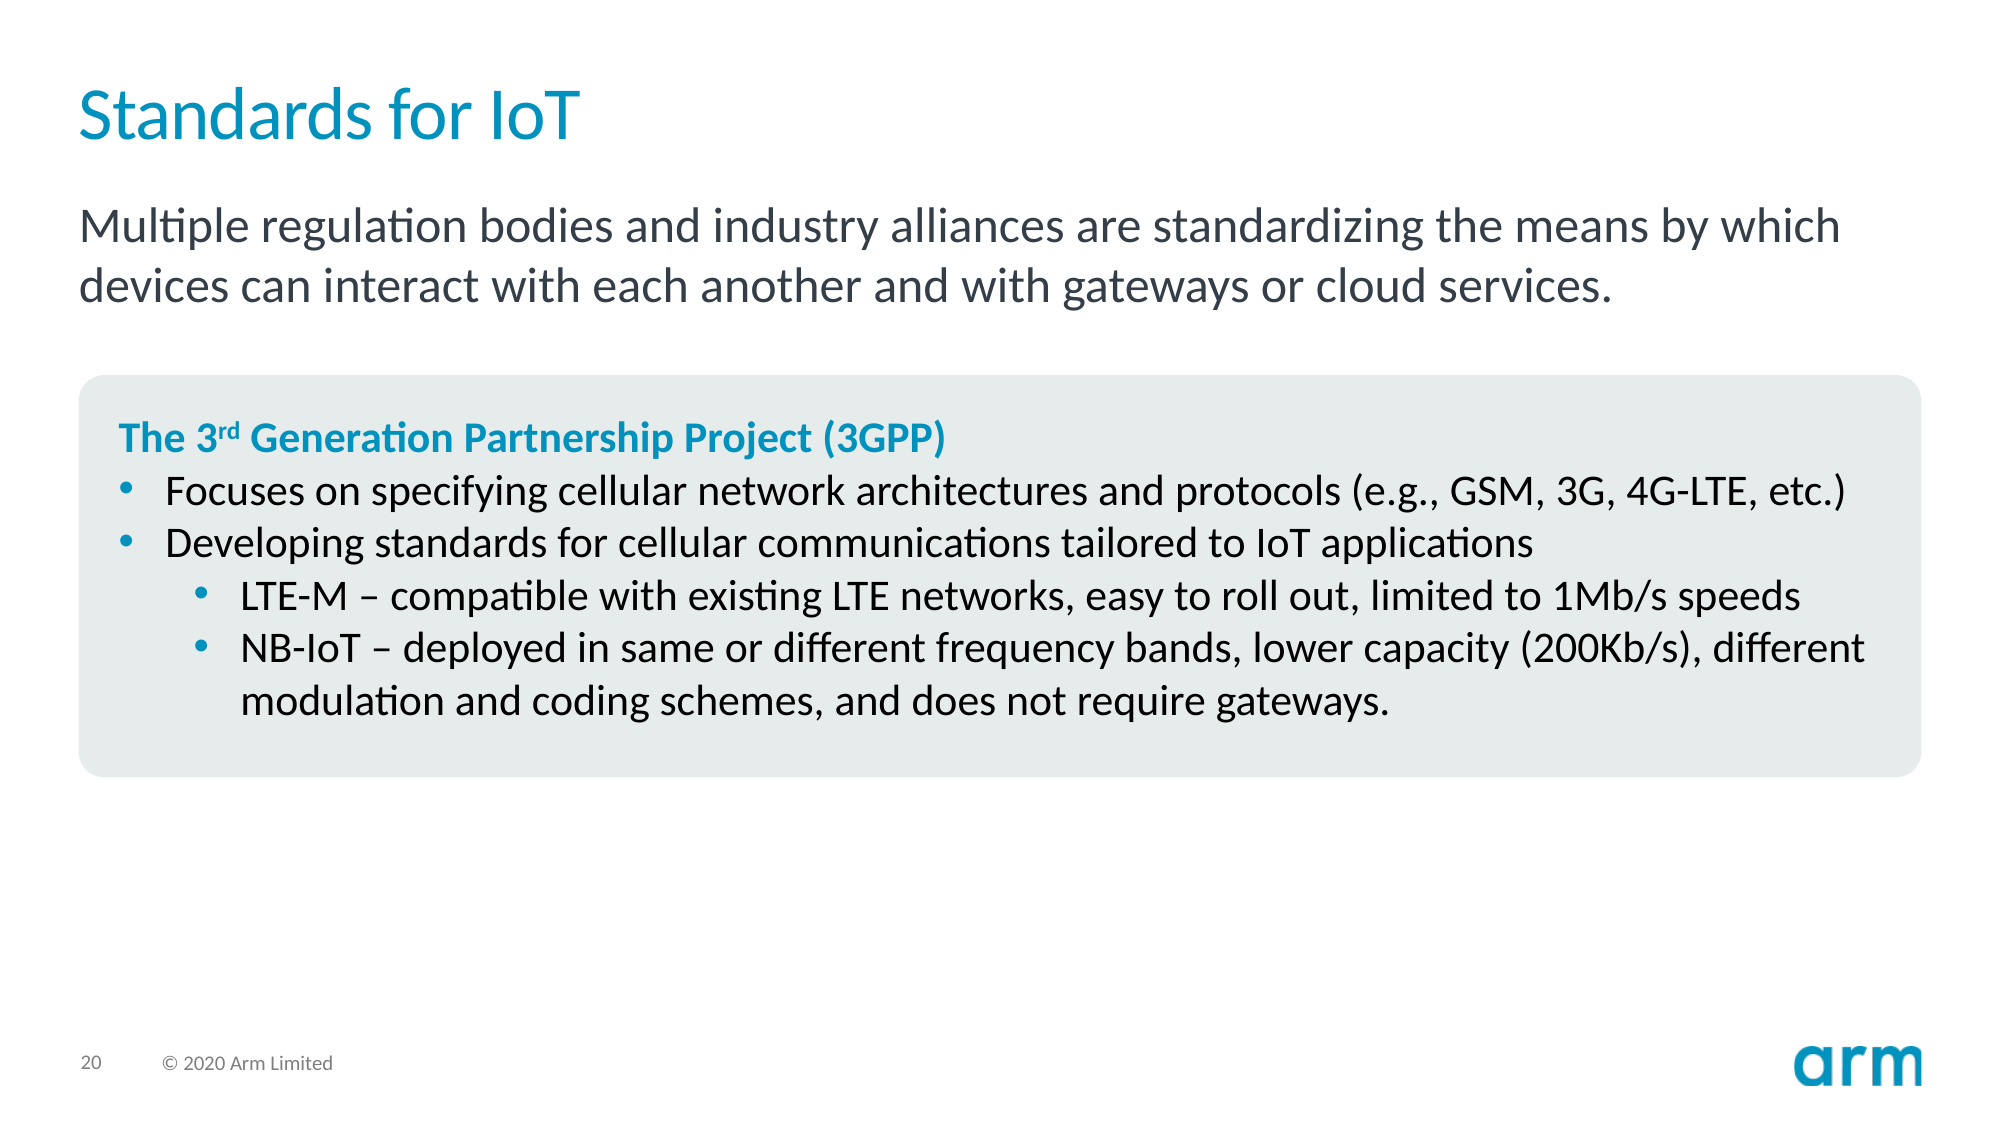

# Standards for IoT
Multiple regulation bodies and industry alliances are standardizing the means by which devices can interact with each another and with gateways or cloud services.

The 3rd Generation Partnership Project (3GPP)
Focuses on specifying cellular network architectures and protocols (e.g., GSM, 3G, 4G-LTE, etc.)
Developing standards for cellular communications tailored to IoT applications
LTE-M – compatible with existing LTE networks, easy to roll out, limited to 1Mb/s speeds
NB-IoT – deployed in same or different frequency bands, lower capacity (200Kb/s), different modulation and coding schemes, and does not require gateways.